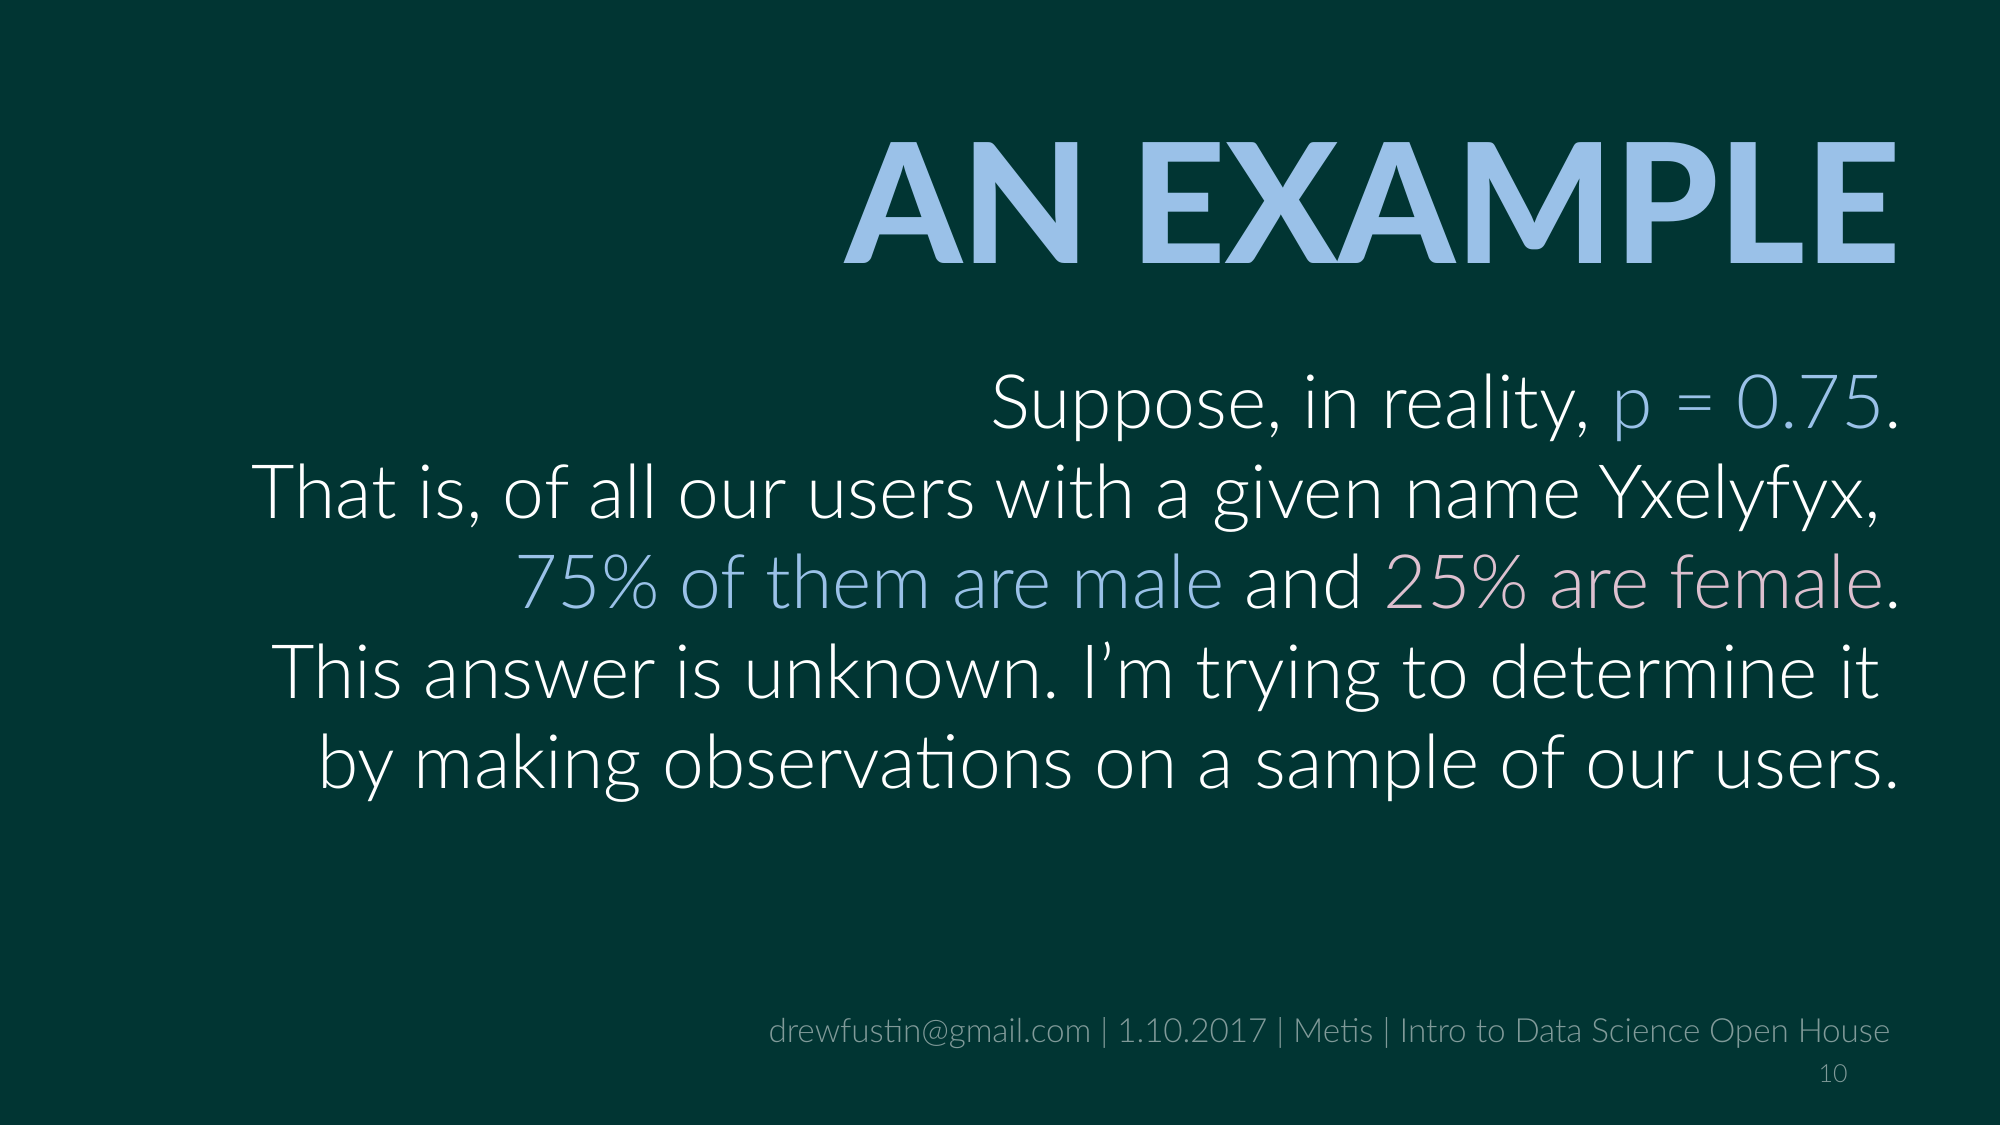

AN EXAMPLE
Suppose, in reality, p = 0.75.
That is, of all our users with a given name Yxelyfyx,
75% of them are male and 25% are female.
This answer is unknown. I’m trying to determine it
by making observations on a sample of our users.
drewfustin@gmail.com | 1.10.2017 | Metis | Intro to Data Science Open House
10